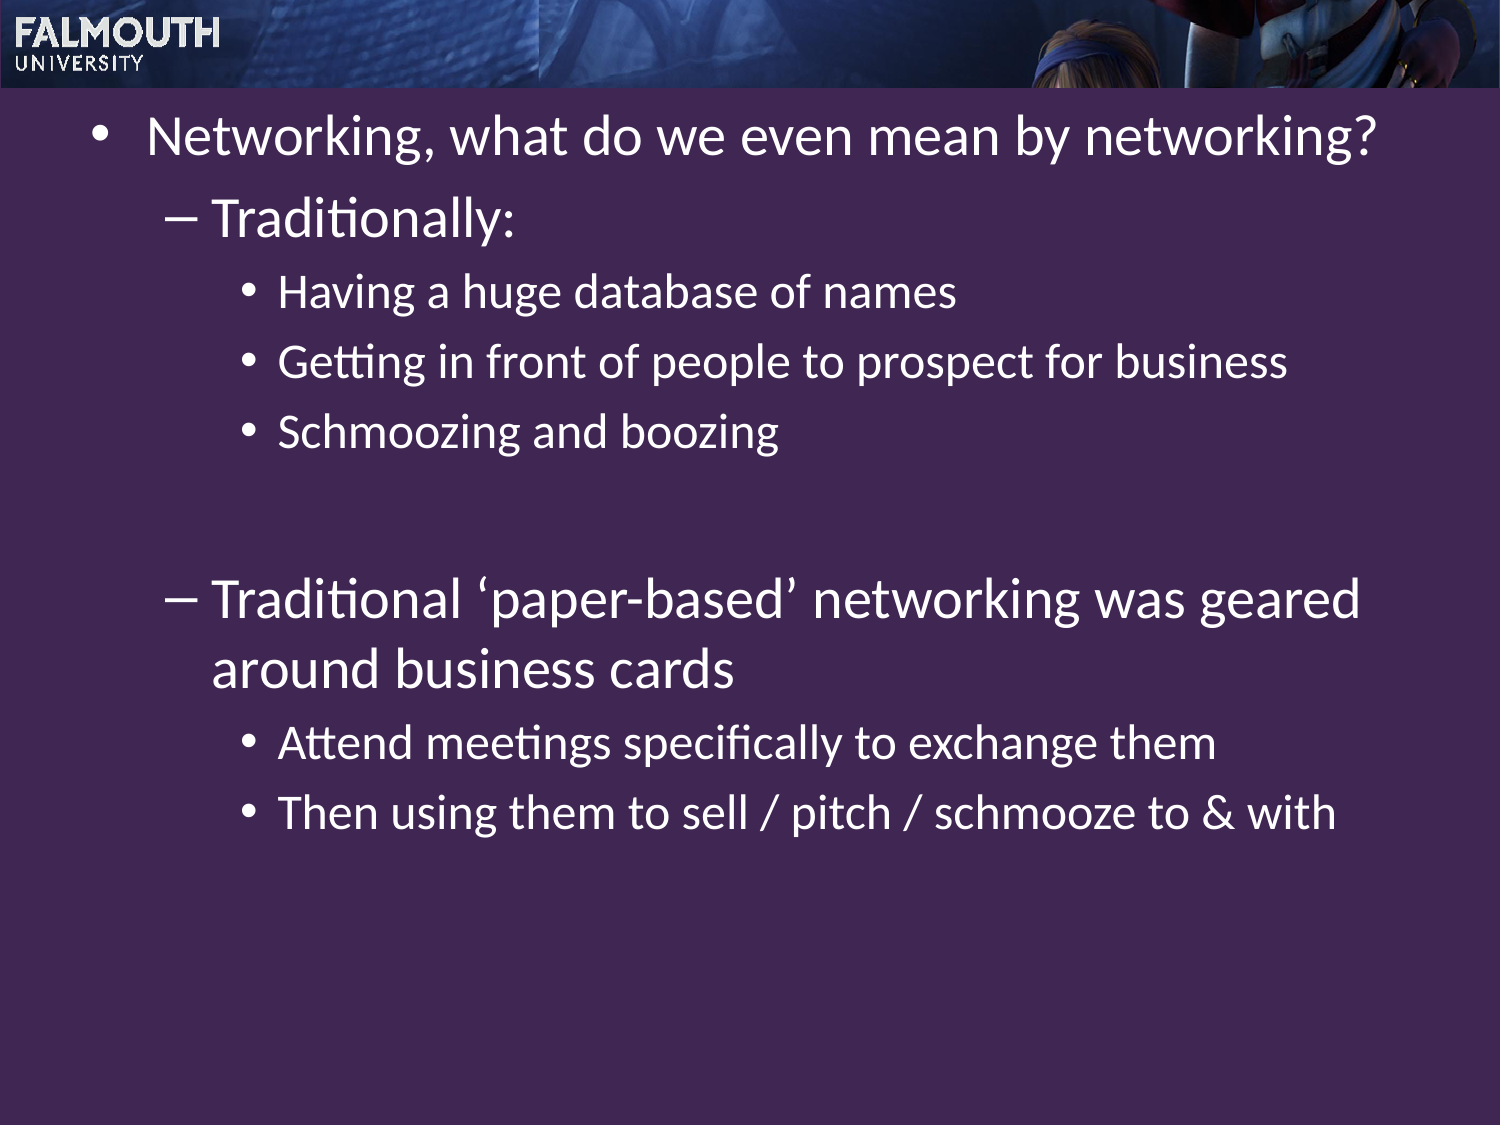

Networking, what do we even mean by networking?
Traditionally:
Having a huge database of names
Getting in front of people to prospect for business
Schmoozing and boozing

Traditional ‘paper-based’ networking was geared around business cards
Attend meetings specifically to exchange them
Then using them to sell / pitch / schmooze to & with